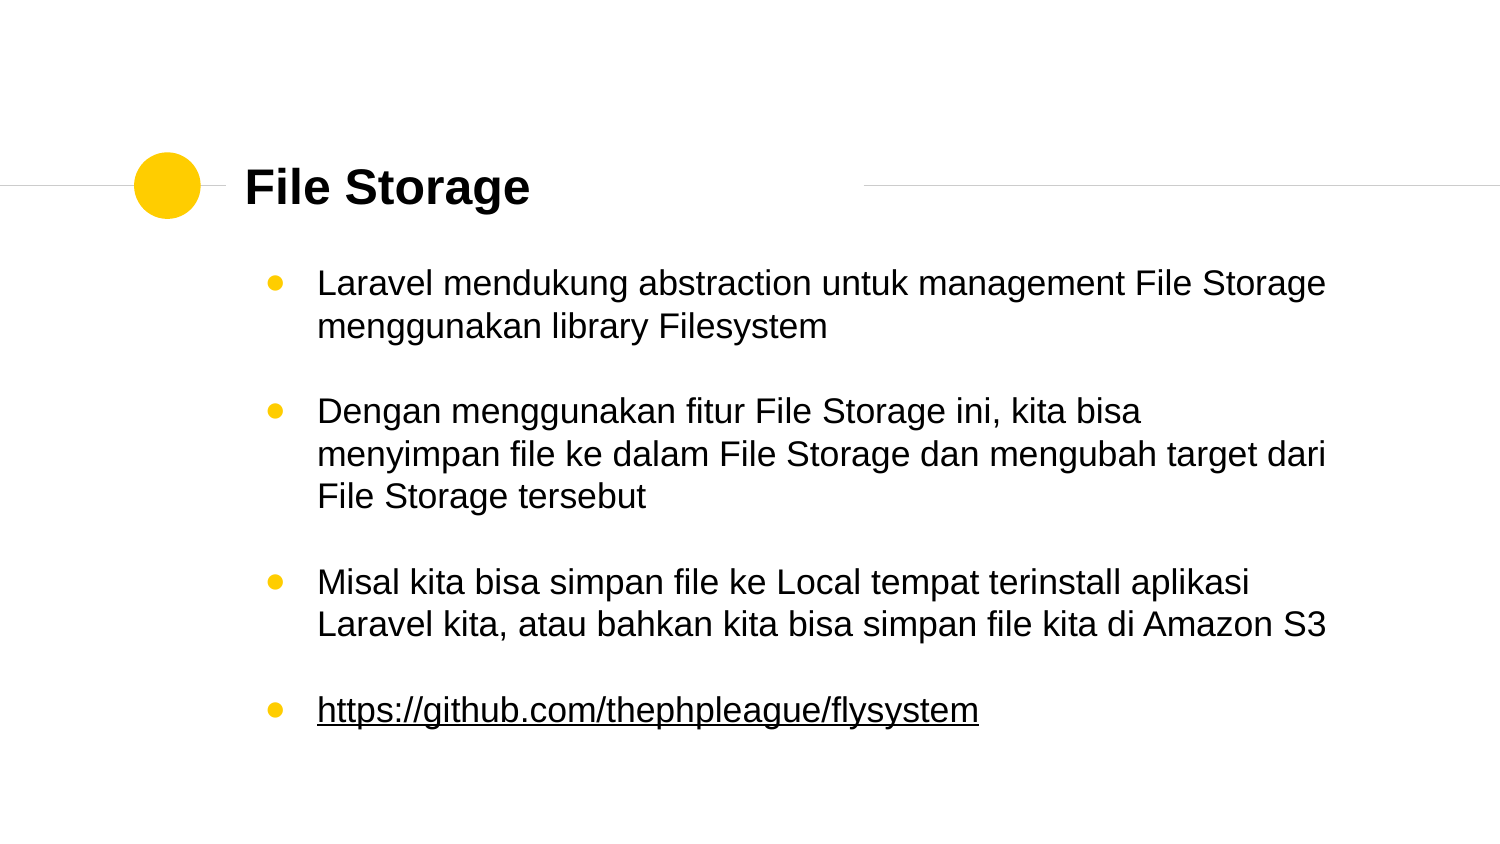

# File Storage
Laravel mendukung abstraction untuk management File Storage menggunakan library Filesystem

Dengan menggunakan fitur File Storage ini, kita bisa menyimpan file ke dalam File Storage dan mengubah target dari File Storage tersebut

Misal kita bisa simpan file ke Local tempat terinstall aplikasi Laravel kita, atau bahkan kita bisa simpan file kita di Amazon S3

https://github.com/thephpleague/flysystem